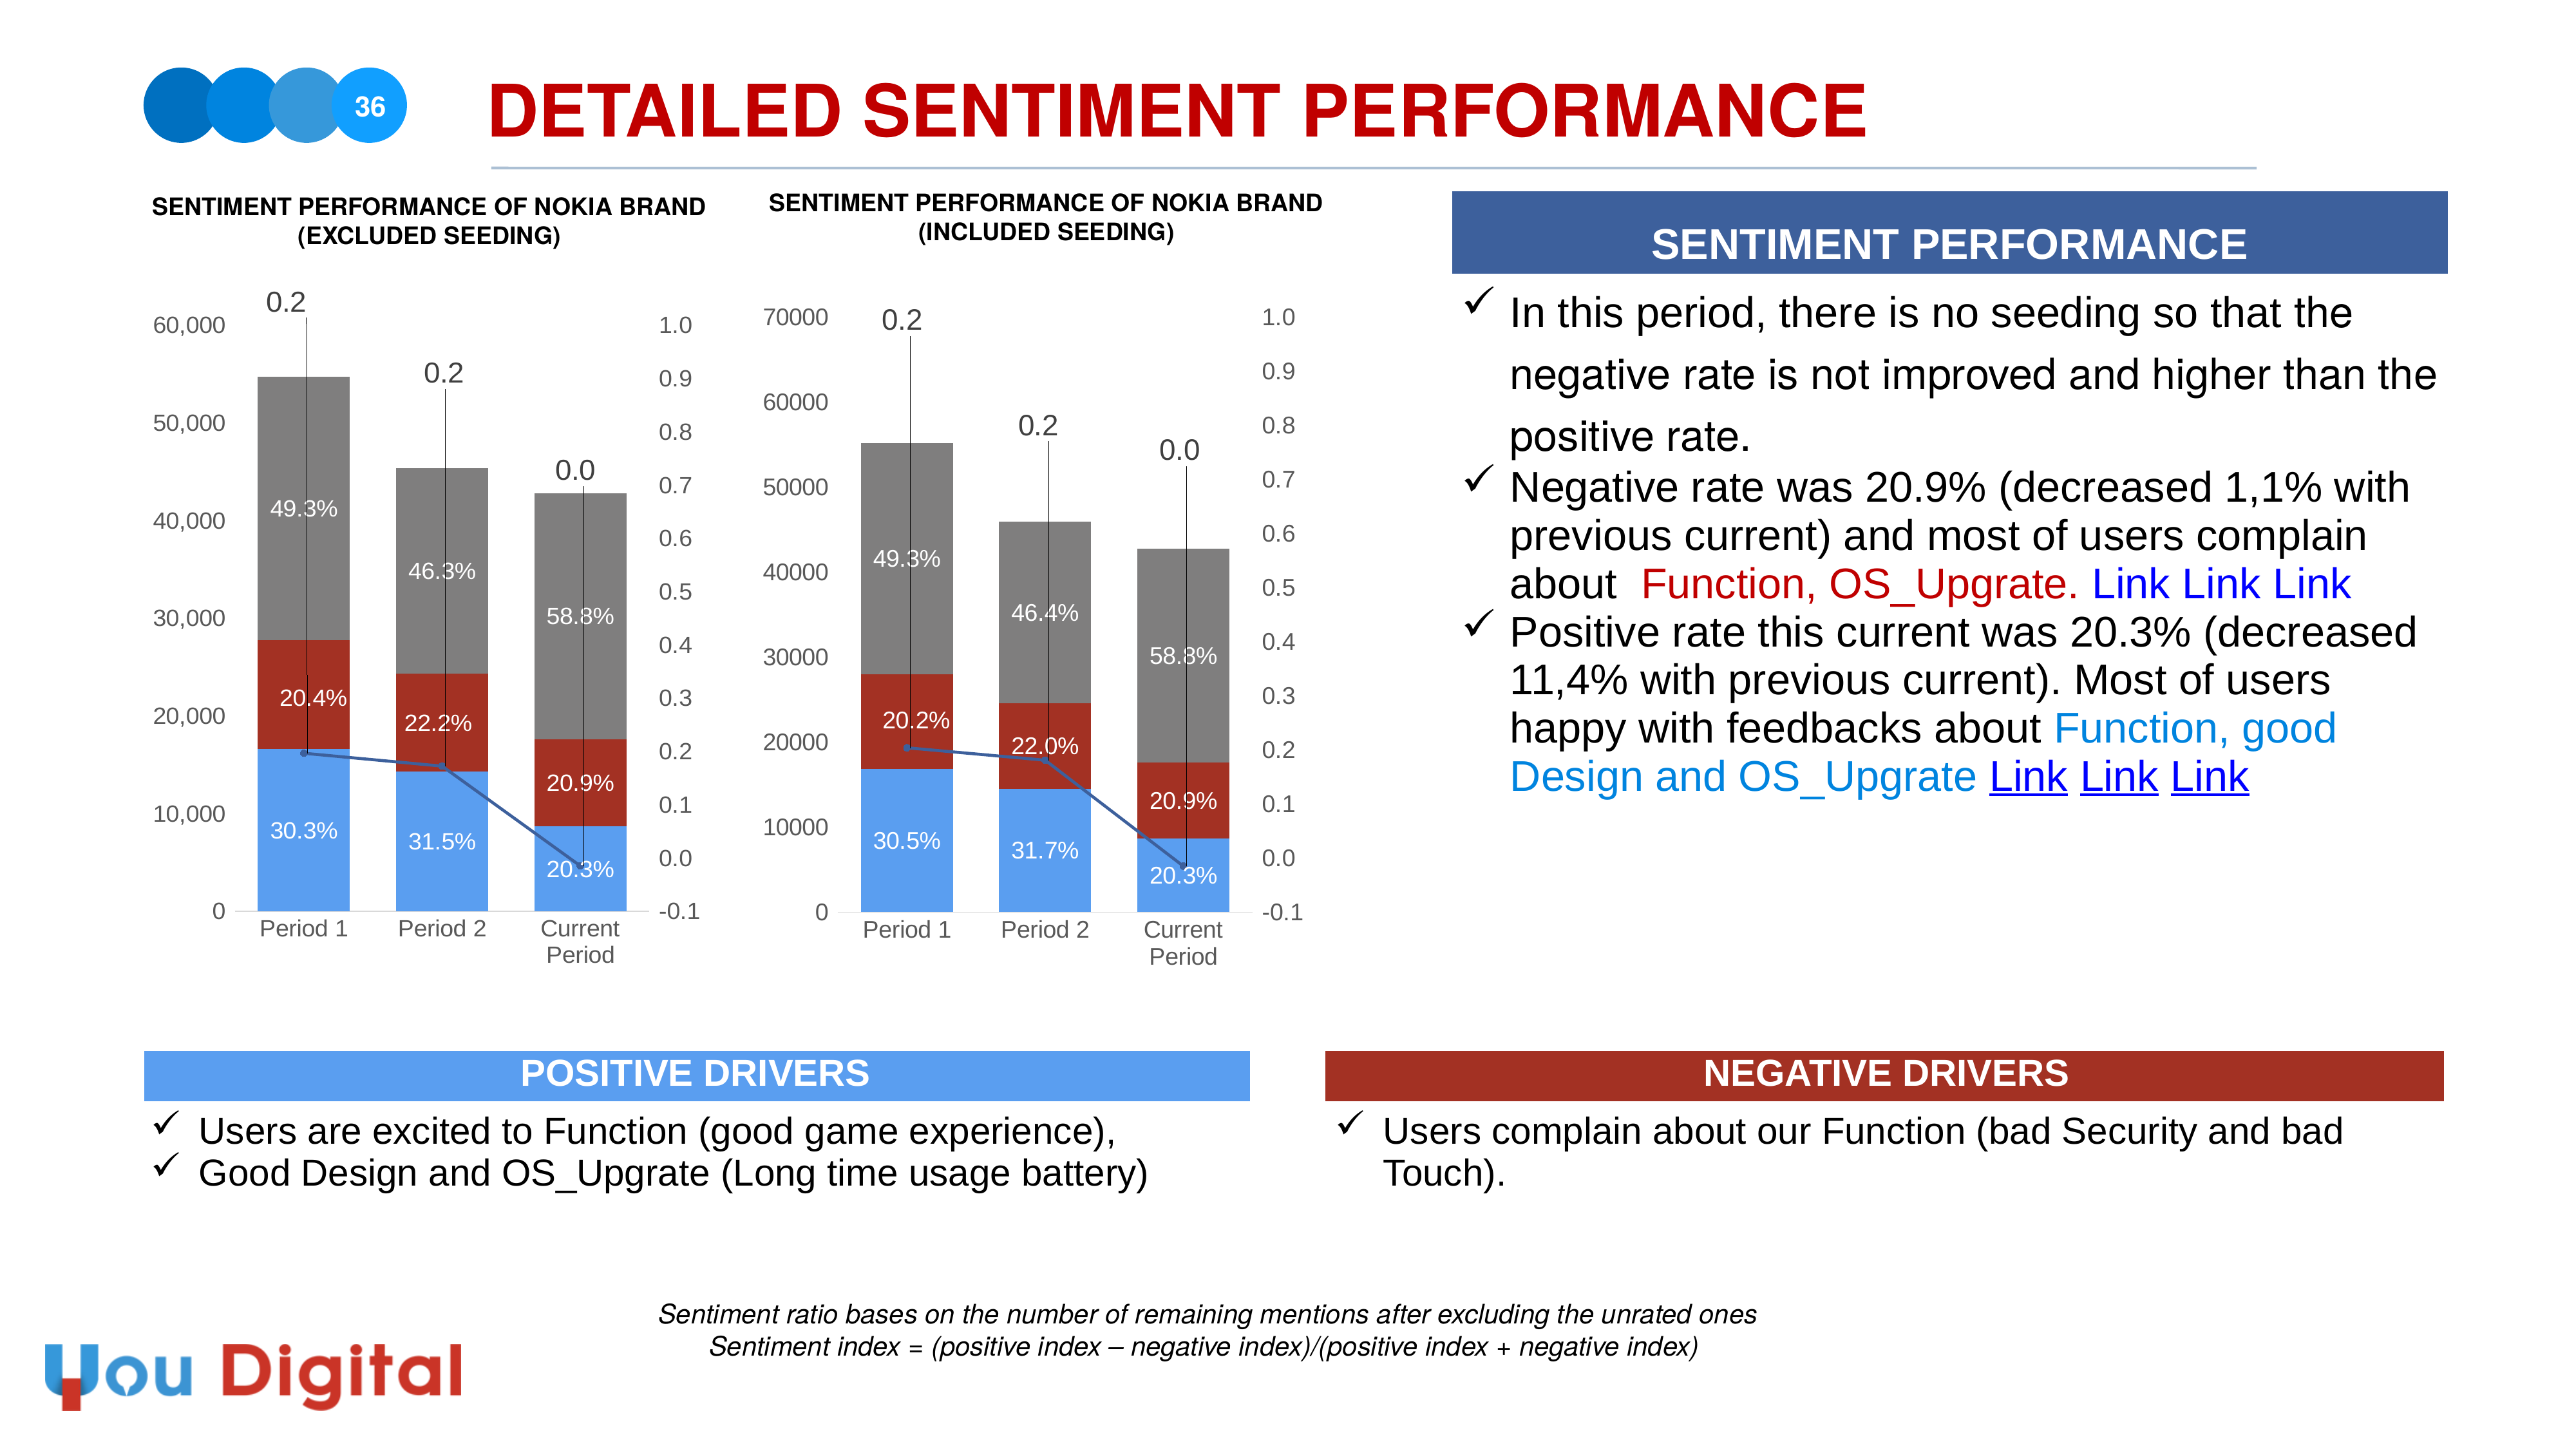

# DETAILED SENTIMENT PERFORMANCE
36
SENTIMENT PERFORMANCE OF NOKIA BRAND (INCLUDED SEEDING)
SENTIMENT PERFORMANCE OF NOKIA BRAND (EXCLUDED SEEDING)
| SENTIMENT PERFORMANCE |
| --- |
| In this period, there is no seeding so that the negative rate is not improved and higher than the positive rate. Negative rate was 20.9% (decreased 1,1% with previous current) and most of users complain about Function, OS\_Upgrate. Link Link Link Positive rate this current was 20.3% (decreased 11,4% with previous current). Most of users happy with feedbacks about Function, good Design and OS\_Upgrate Link Link Link |

### Chart

| Category | Positive | Negative | Neutral | Sentiment Index |
|---|---|---|---|---|
| Period 1 | 16857.0 | 11150.0 | 27211.0 | 0.2037704859499411 |
| Period 2 | 14529.0 | 10078.0 | 21297.0 | 0.18088348843824928 |
| Current Period | 8675.0 | 8938.0 | 25162.0 | -0.014932152387441095 |

### Chart

| Category | Positive | Negative | Neutral | Sentiment Index |
|---|---|---|---|---|
| Period 1 | 16603.0 | 11150.0 | 26963.0 | 0.19648326307065903 |
| Period 2 | 14272.0 | 10078.0 | 20974.0 | 0.1722381930184805 |
| Current Period | 8675.0 | 8938.0 | 25162.0 | -0.014932152387441095 |
| POSITIVE DRIVERS |  | NEGATIVE DRIVERS |
| --- | --- | --- |
| Users are excited to Function (good game experience), Good Design and OS\_Upgrate (Long time usage battery) |  | Users complain about our Function (bad Security and bad Touch). |
Sentiment ratio bases on the number of remaining mentions after excluding the unrated ones
Sentiment index = (positive index – negative index)/(positive index + negative index)